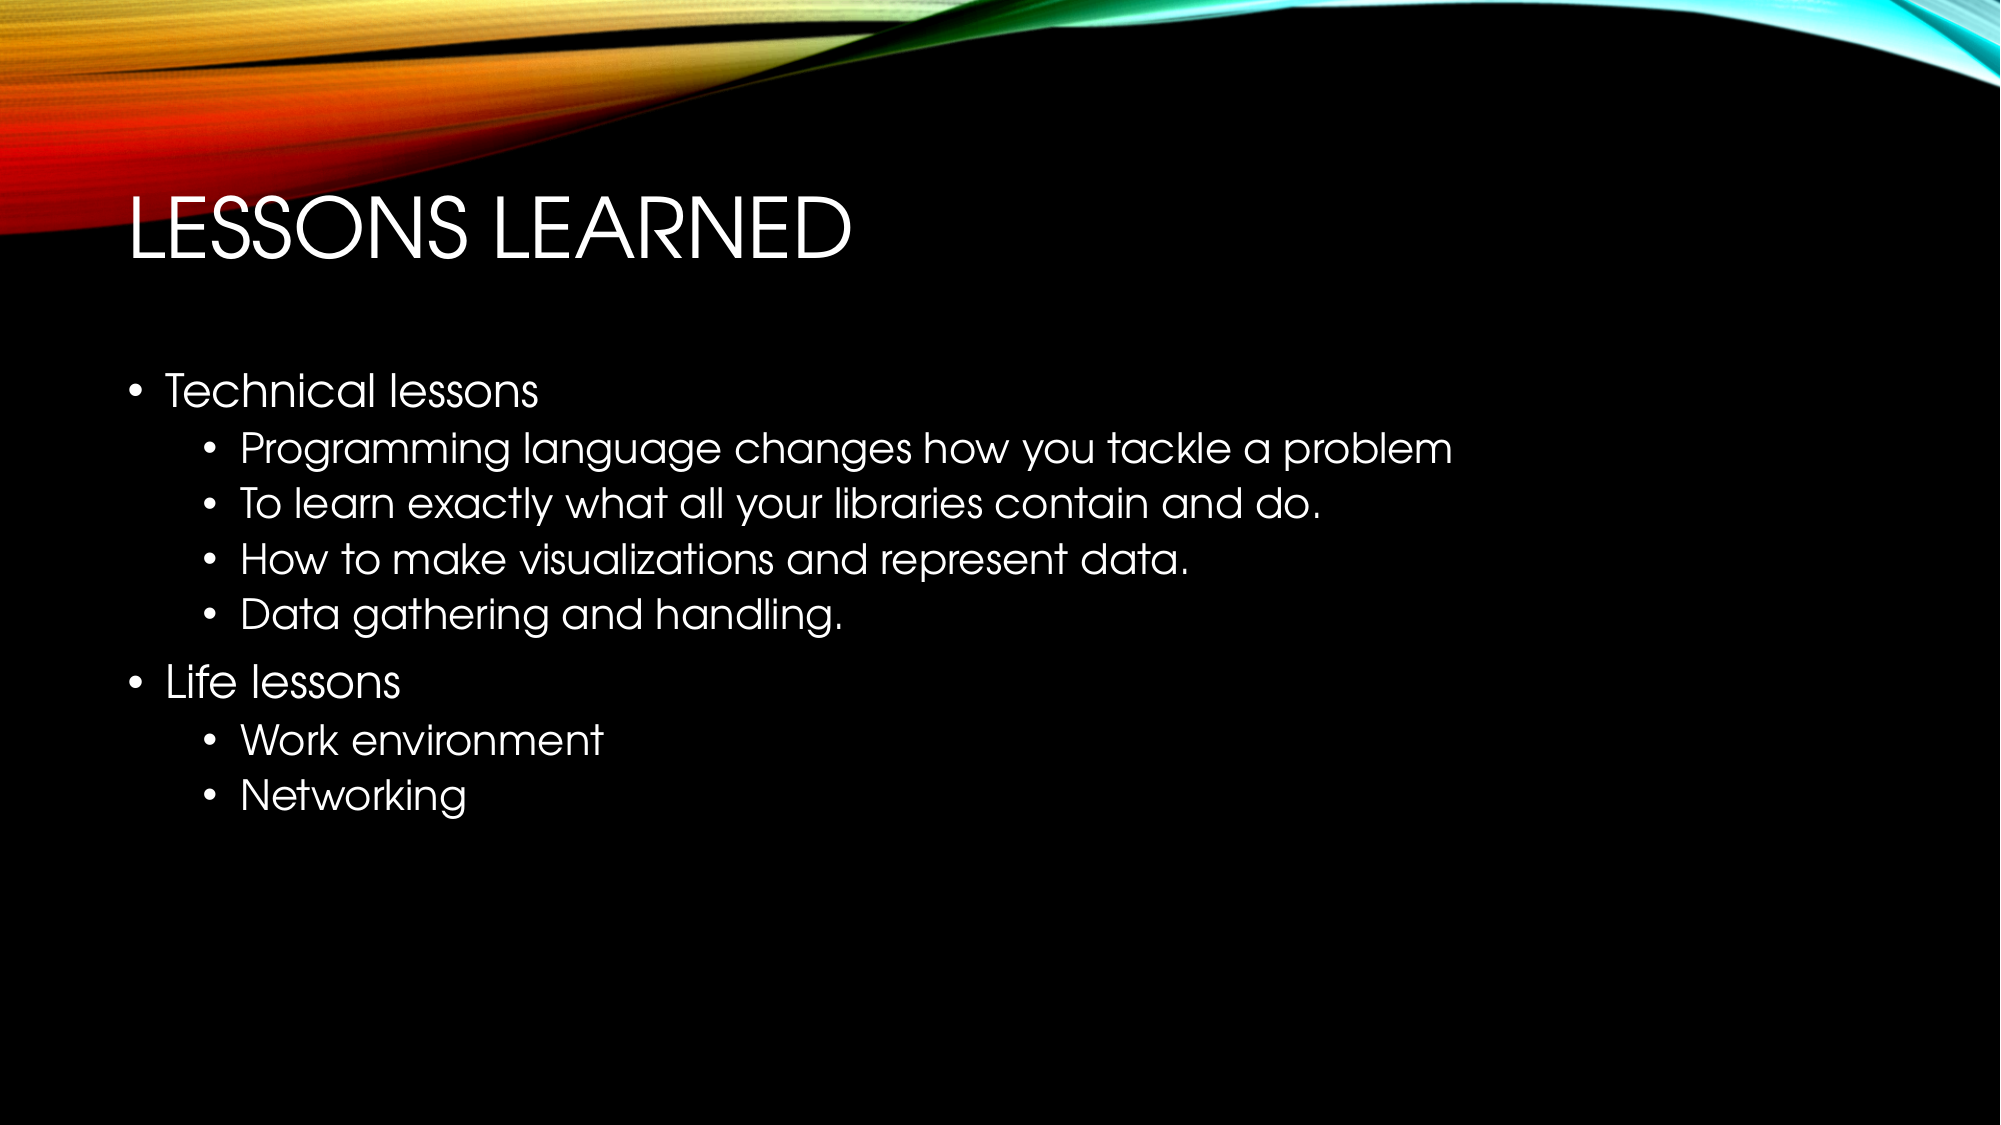

# Lessons learned
Technical lessons
Programming language changes how you tackle a problem
To learn exactly what all your libraries contain and do.
How to make visualizations and represent data.
Data gathering and handling.
Life lessons
Work environment
Networking